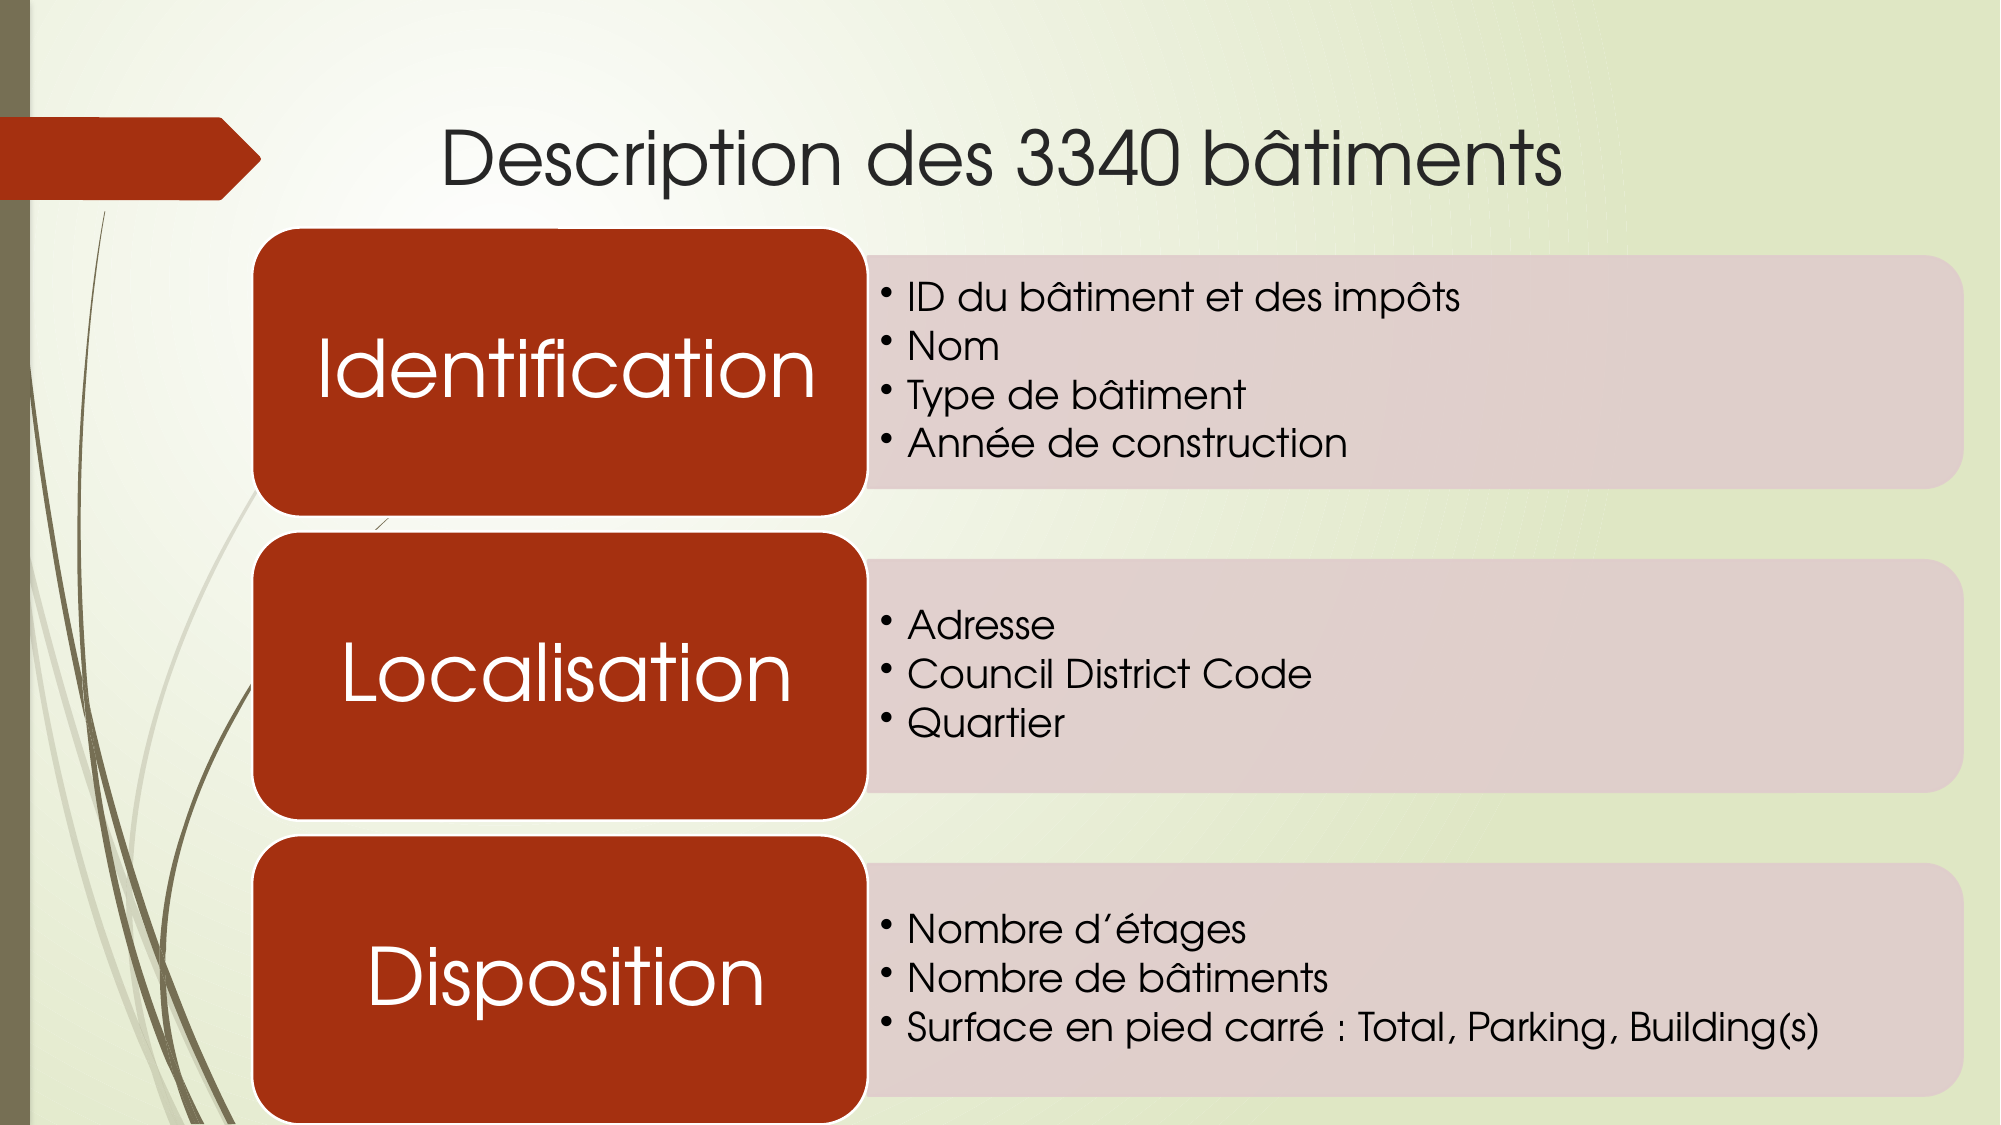

# Description des 3340 bâtiments
ID du bâtiment et des impôts
Nom
Type de bâtiment
Année de construction
Identification
Adresse
Council District Code
Quartier
Localisation
Nombre d’étages
Nombre de bâtiments
Surface en pied carré : Total, Parking, Building(s)
Disposition